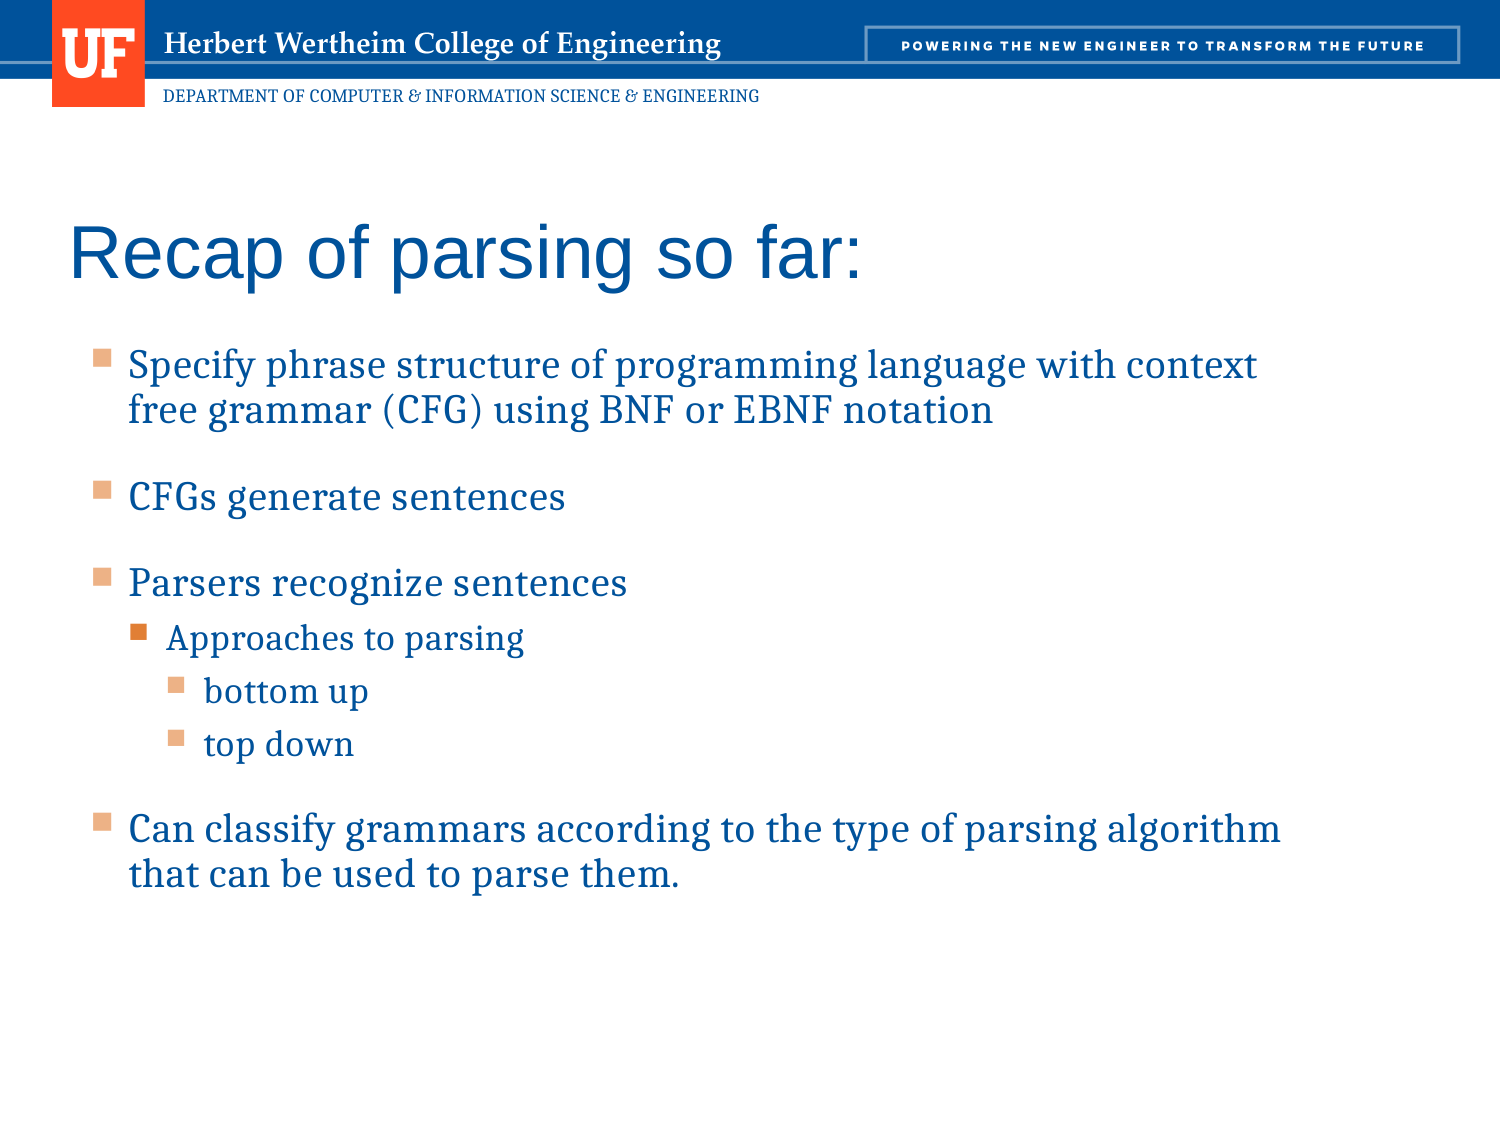

92
# Recap of parsing so far:
Specify phrase structure of programming language with context free grammar (CFG) using BNF or EBNF notation
CFGs generate sentences
Parsers recognize sentences
Approaches to parsing
bottom up
top down
Can classify grammars according to the type of parsing algorithm that can be used to parse them.